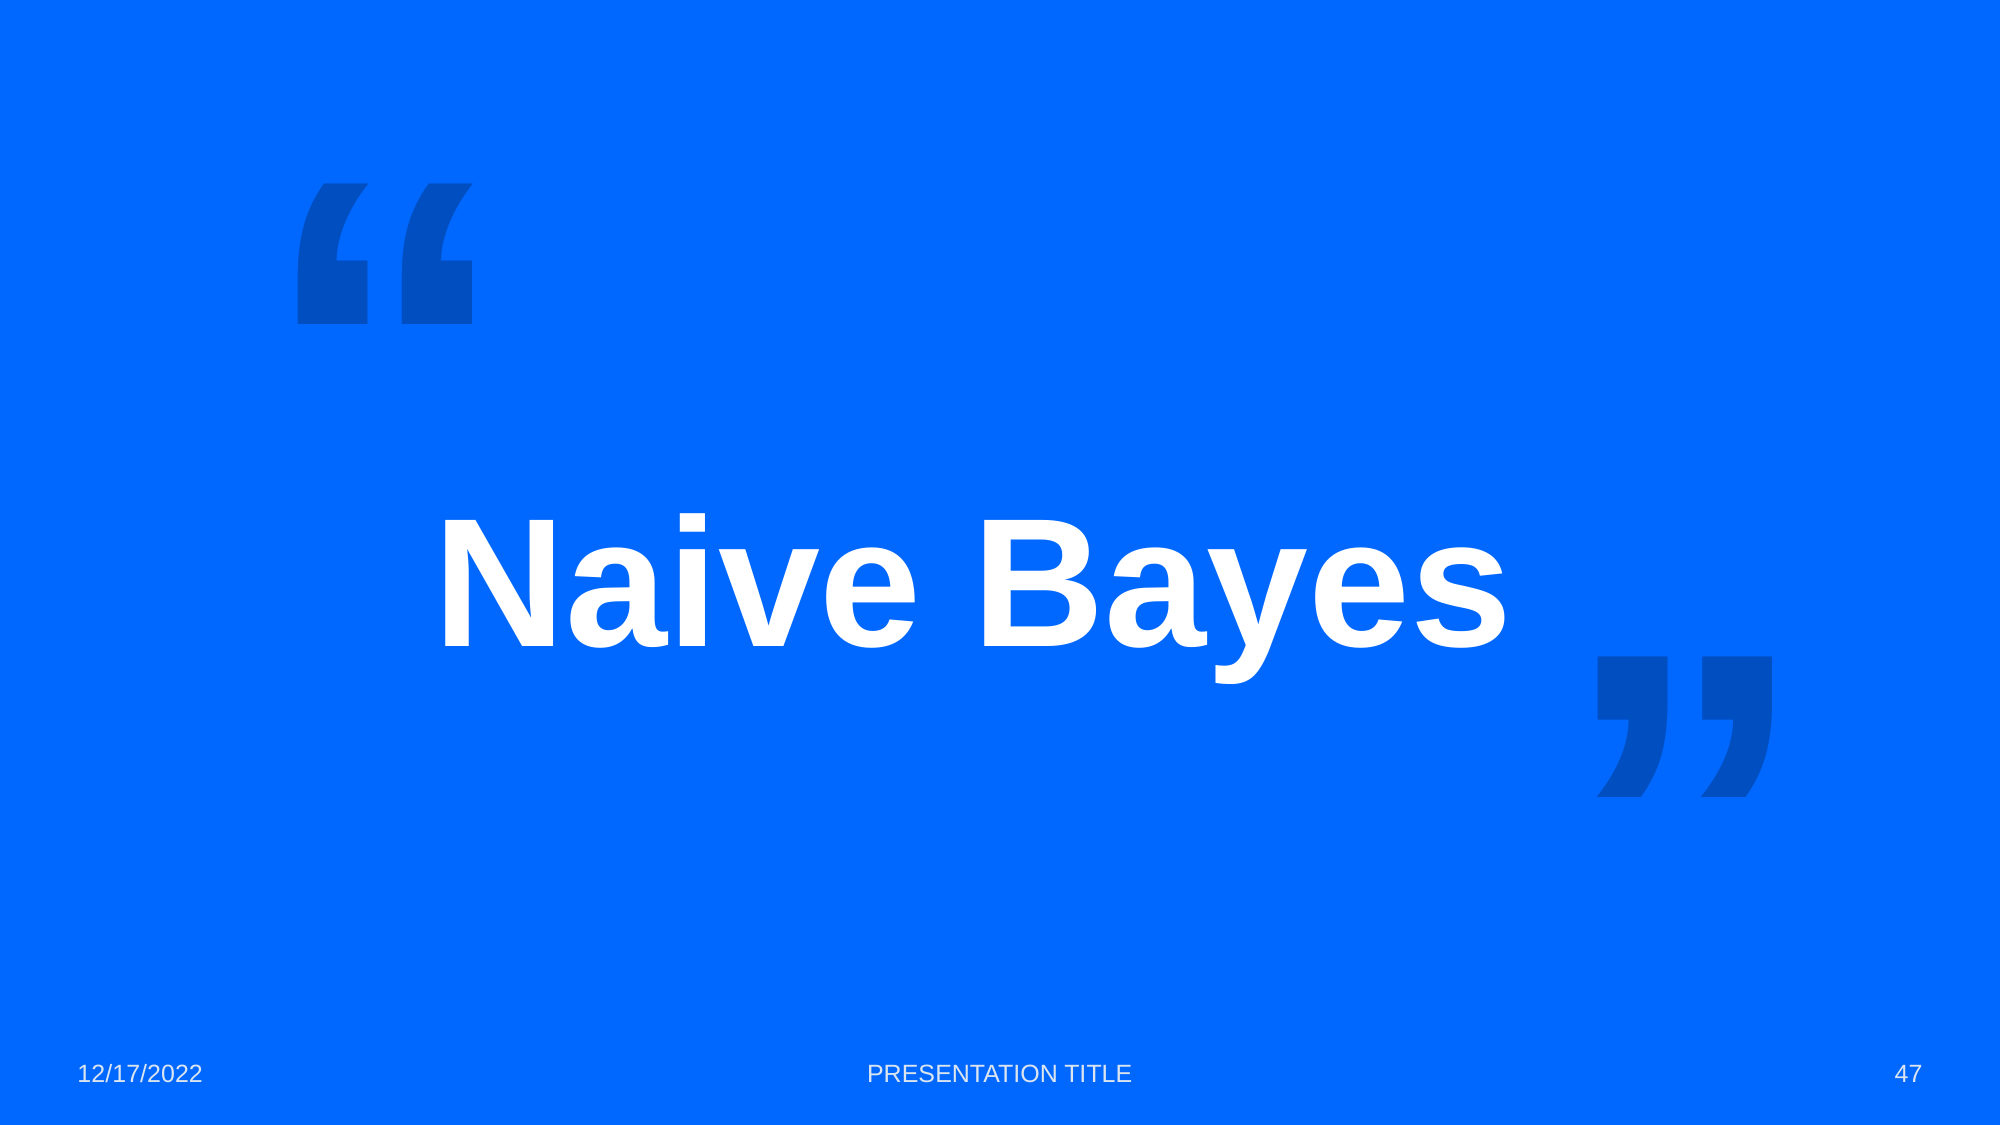

“
# Naive Bayes
”
12/17/2022
PRESENTATION TITLE
47